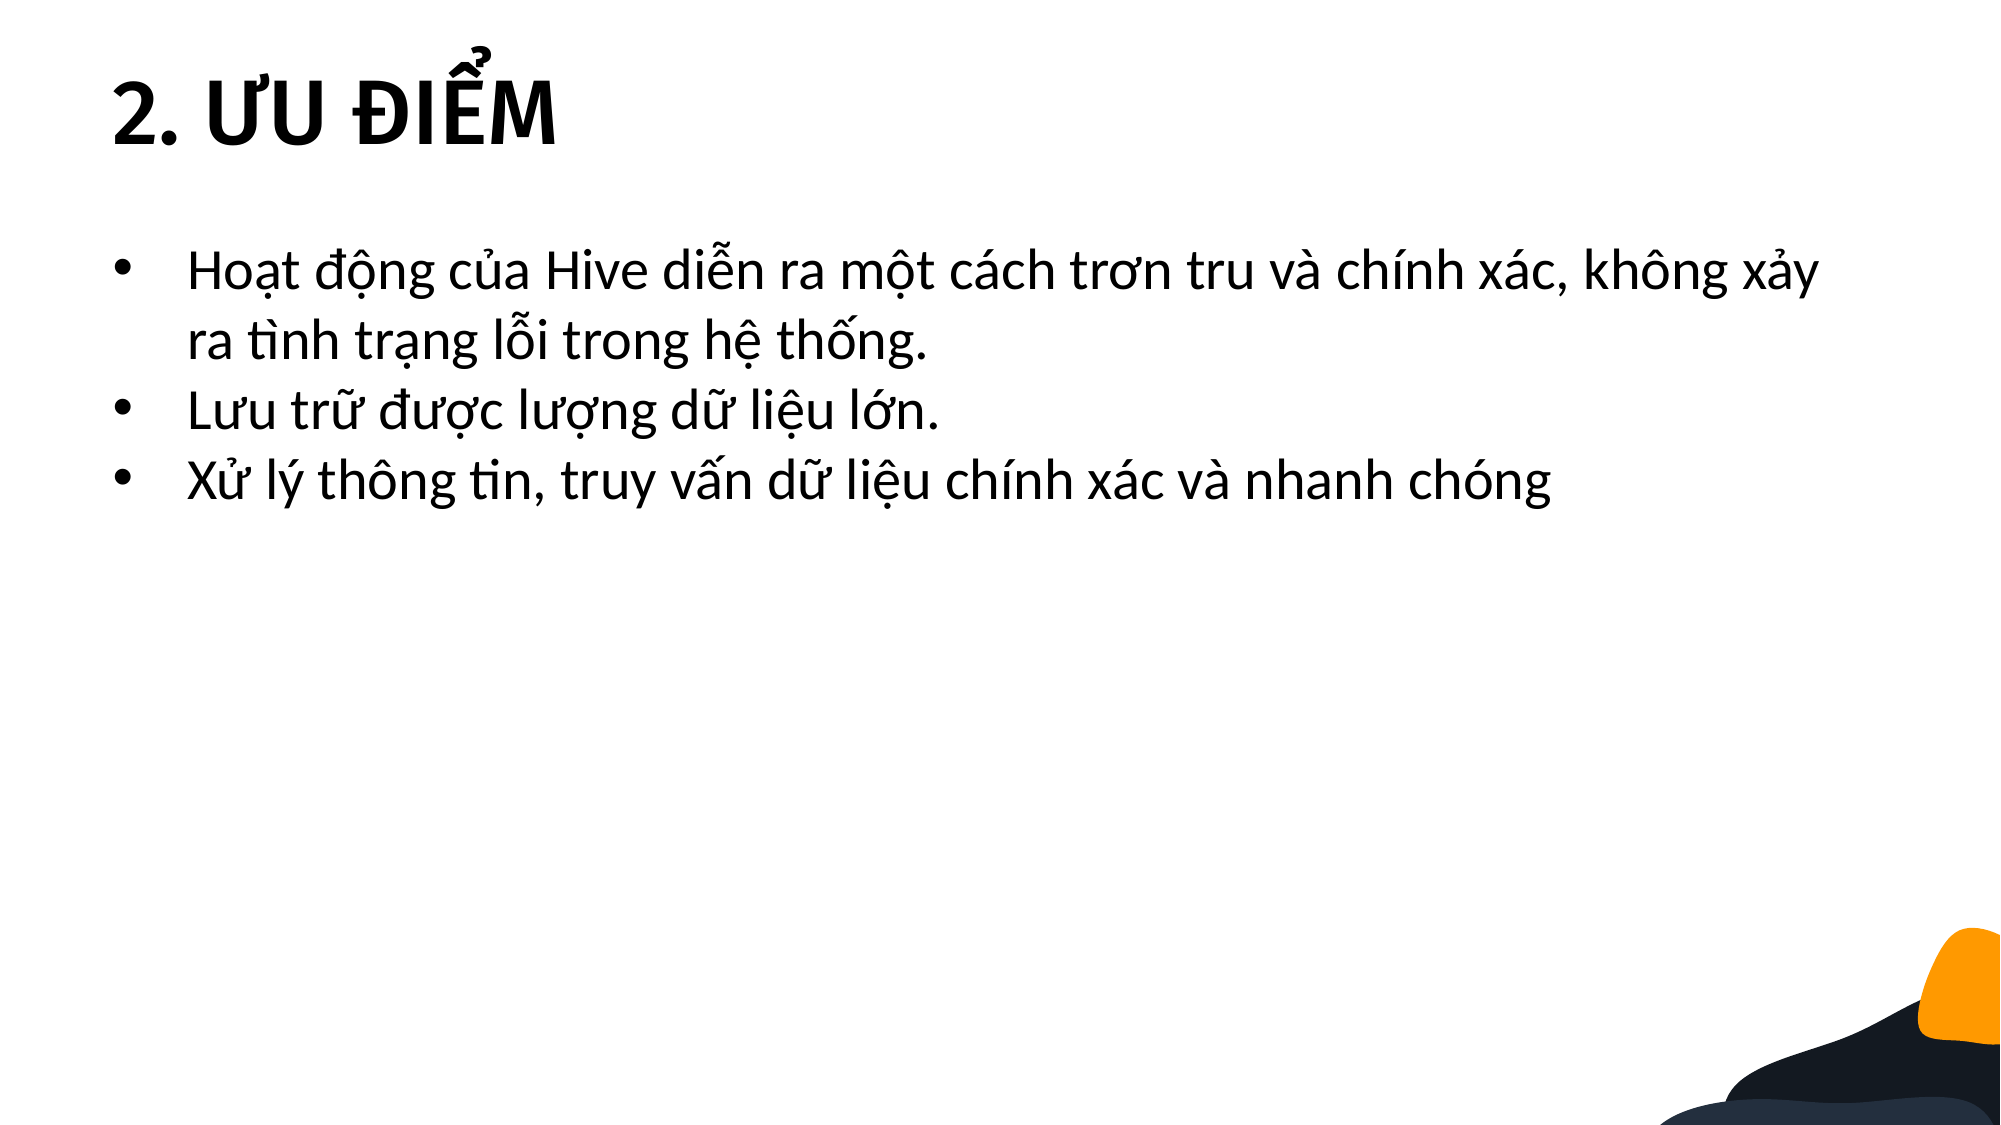

2. ƯU ĐIỂM
Hoạt động của Hive diễn ra một cách trơn tru và chính xác, không xảy ra tình trạng lỗi trong hệ thống.
Lưu trữ được lượng dữ liệu lớn.
Xử lý thông tin, truy vấn dữ liệu chính xác và nhanh chóng